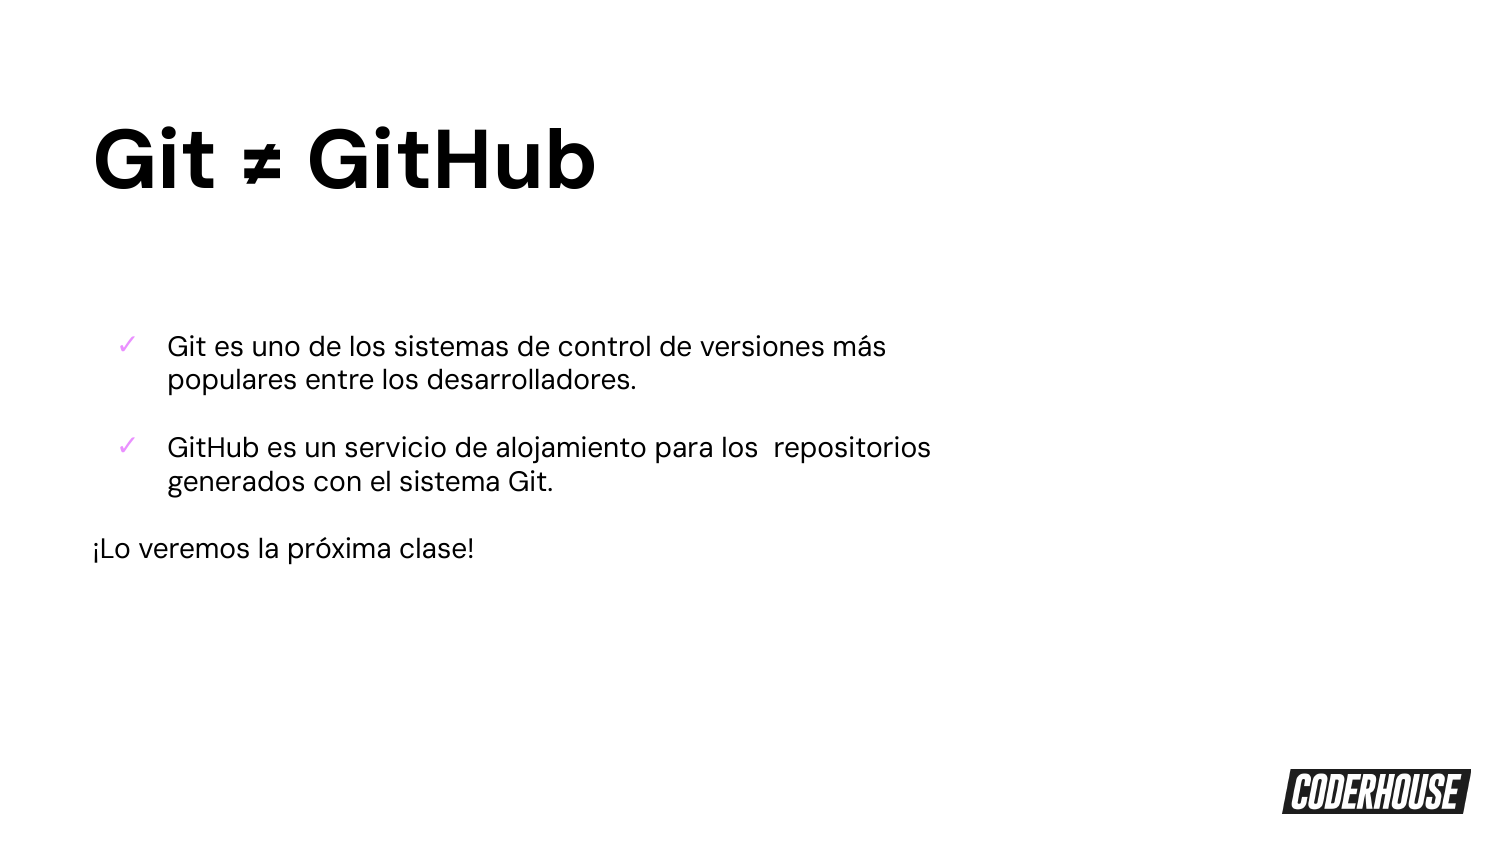

Git ≠ GitHub
Git es uno de los sistemas de control de versiones más populares entre los desarrolladores.

GitHub es un servicio de alojamiento para los  repositorios generados con el sistema Git.

¡Lo veremos la próxima clase!